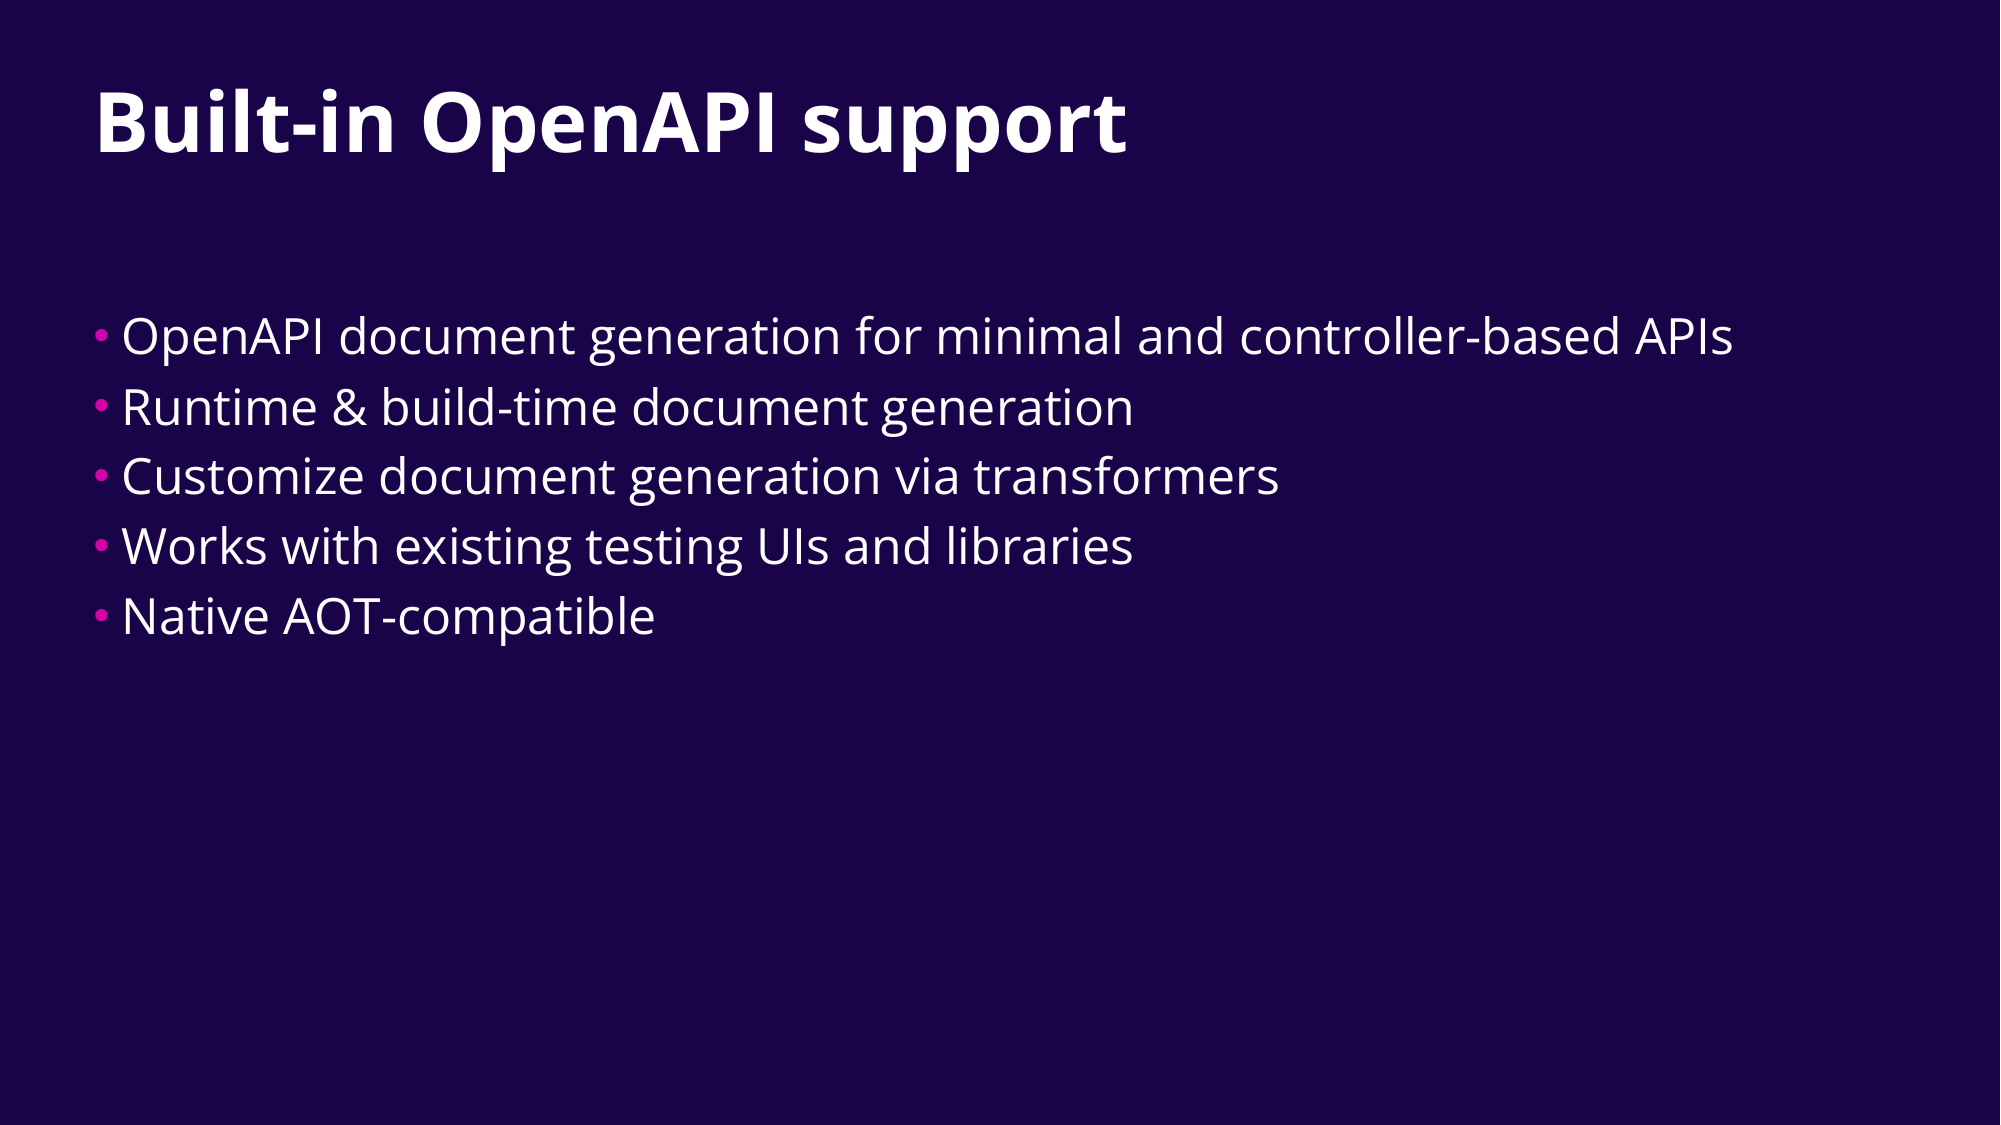

# Built-in OpenAPI support
OpenAPI document generation for minimal and controller-based APIs
Runtime & build-time document generation
Customize document generation via transformers
Works with existing testing UIs and libraries
Native AOT-compatible